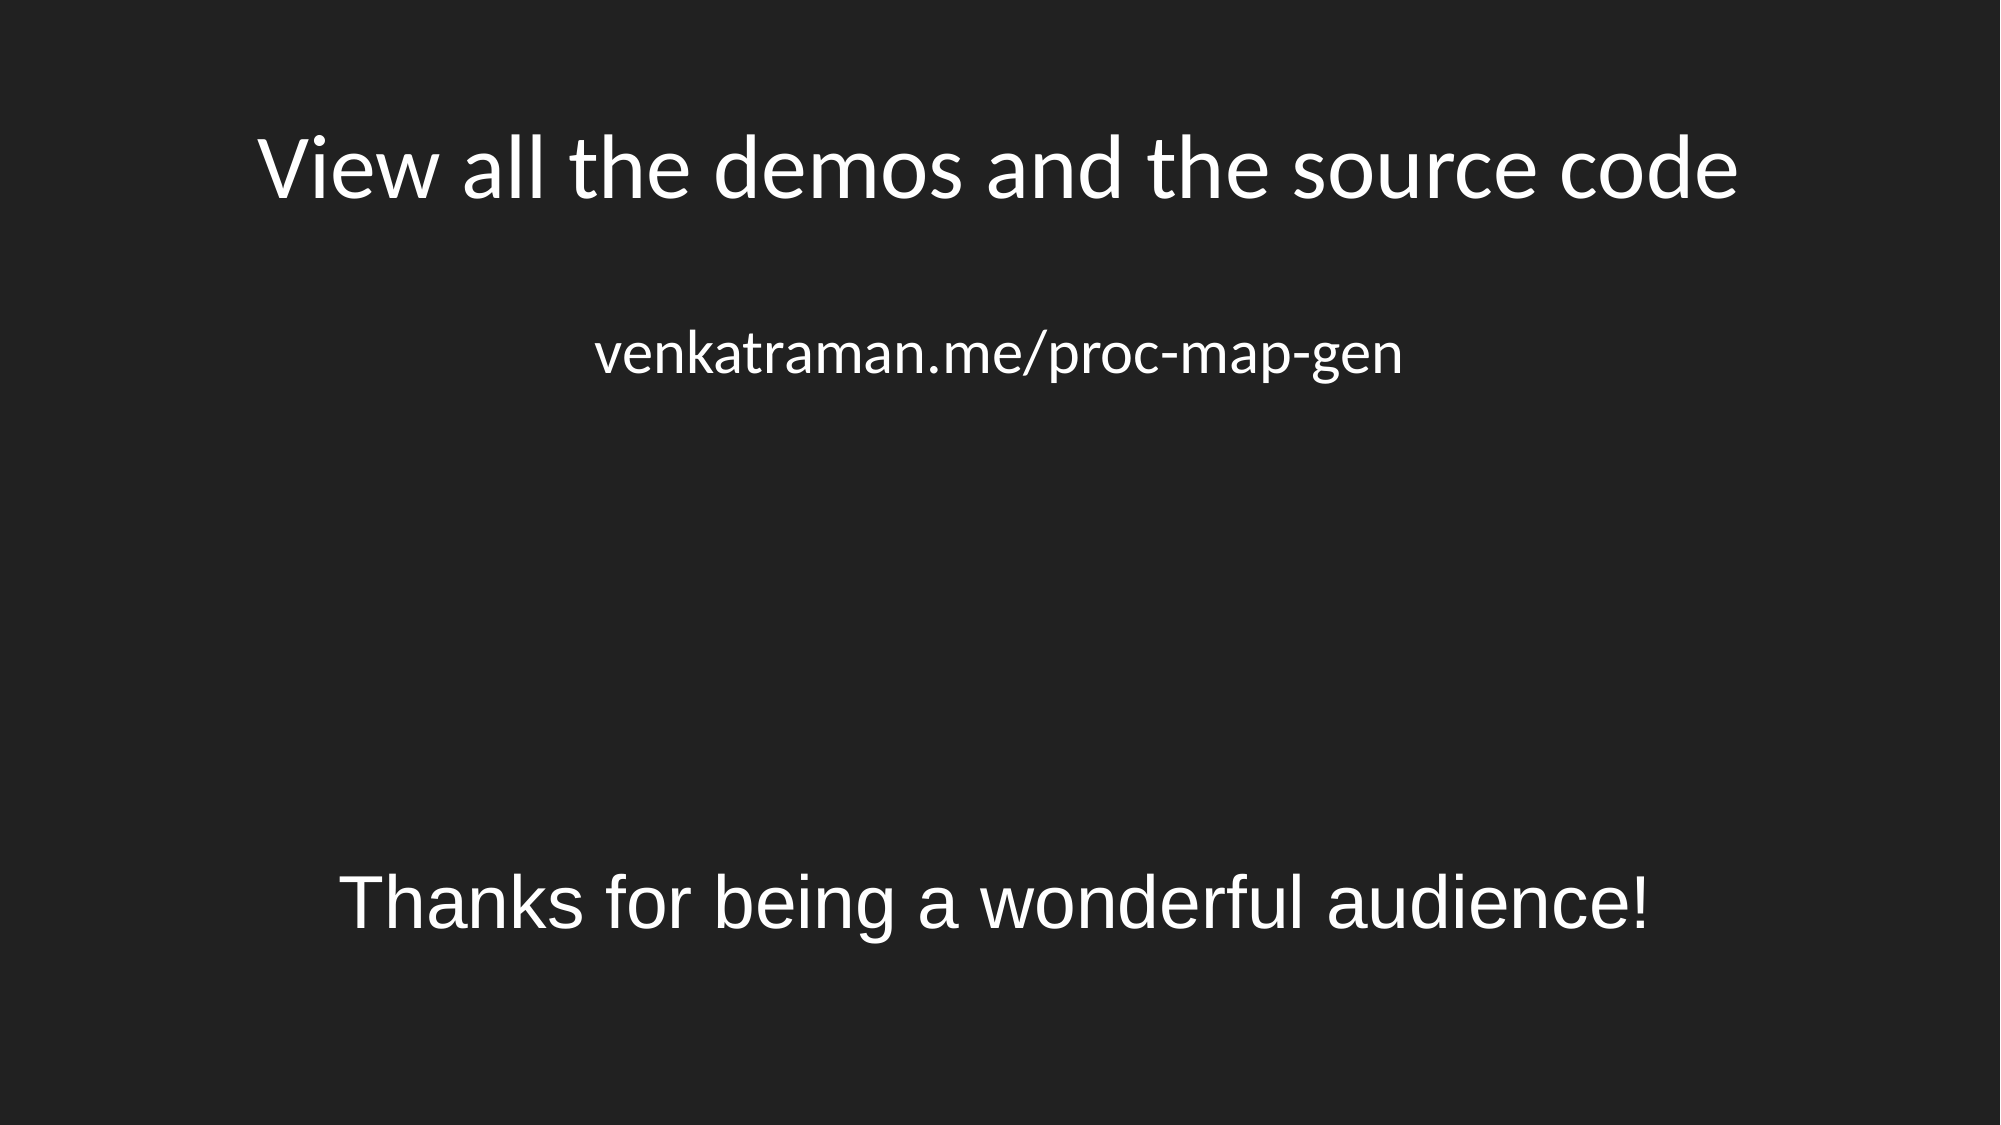

# View all the demos and the source code
venkatraman.me/proc-map-gen
Thanks for being a wonderful audience!